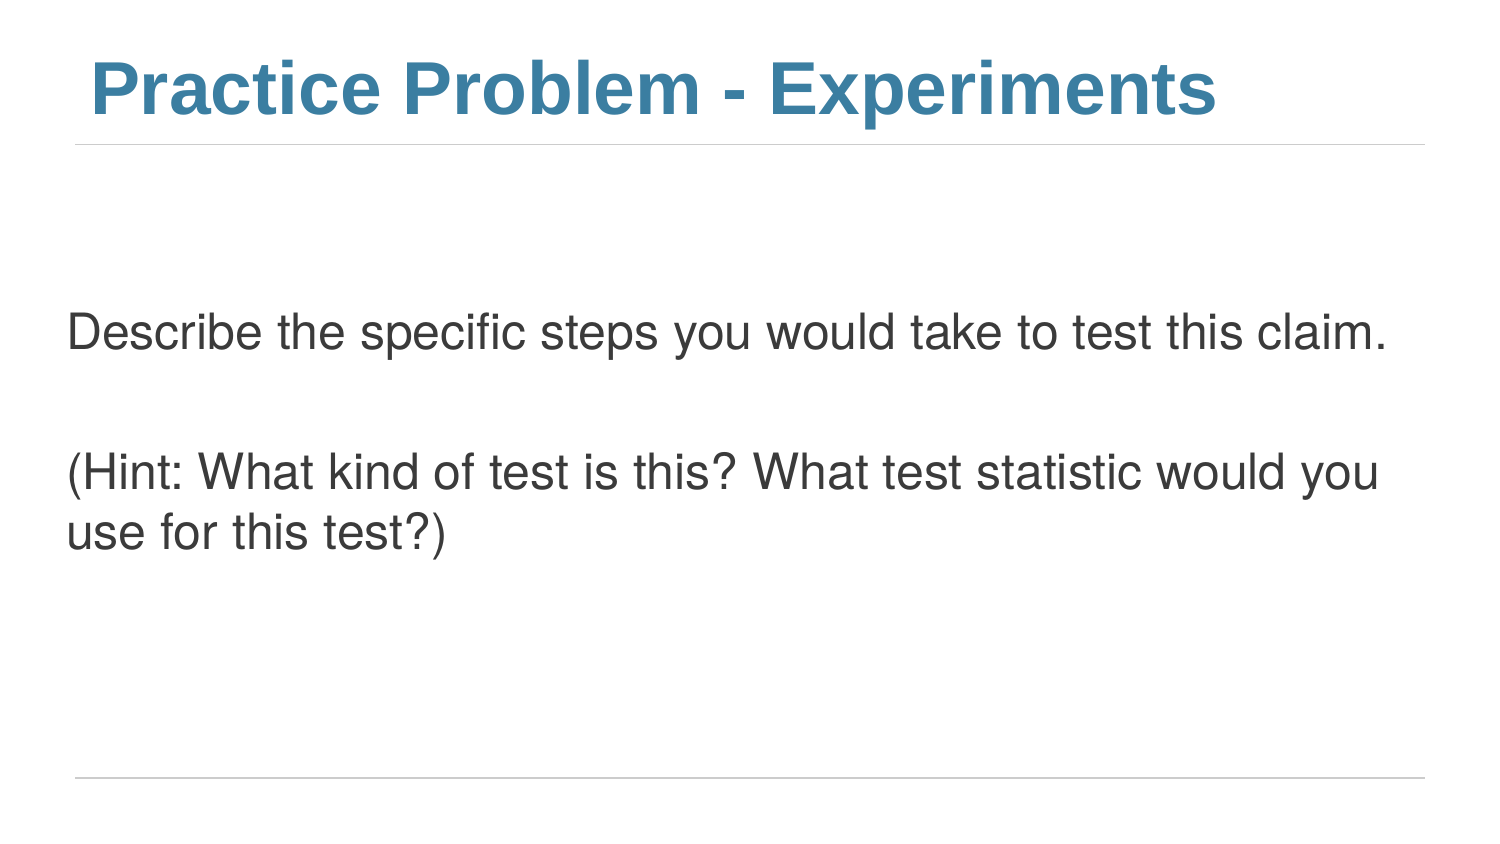

# Practice Problem - Experiments

Describe the specific steps you would take to test this claim.

(Hint: What kind of test is this? What test statistic would you use for this test?)